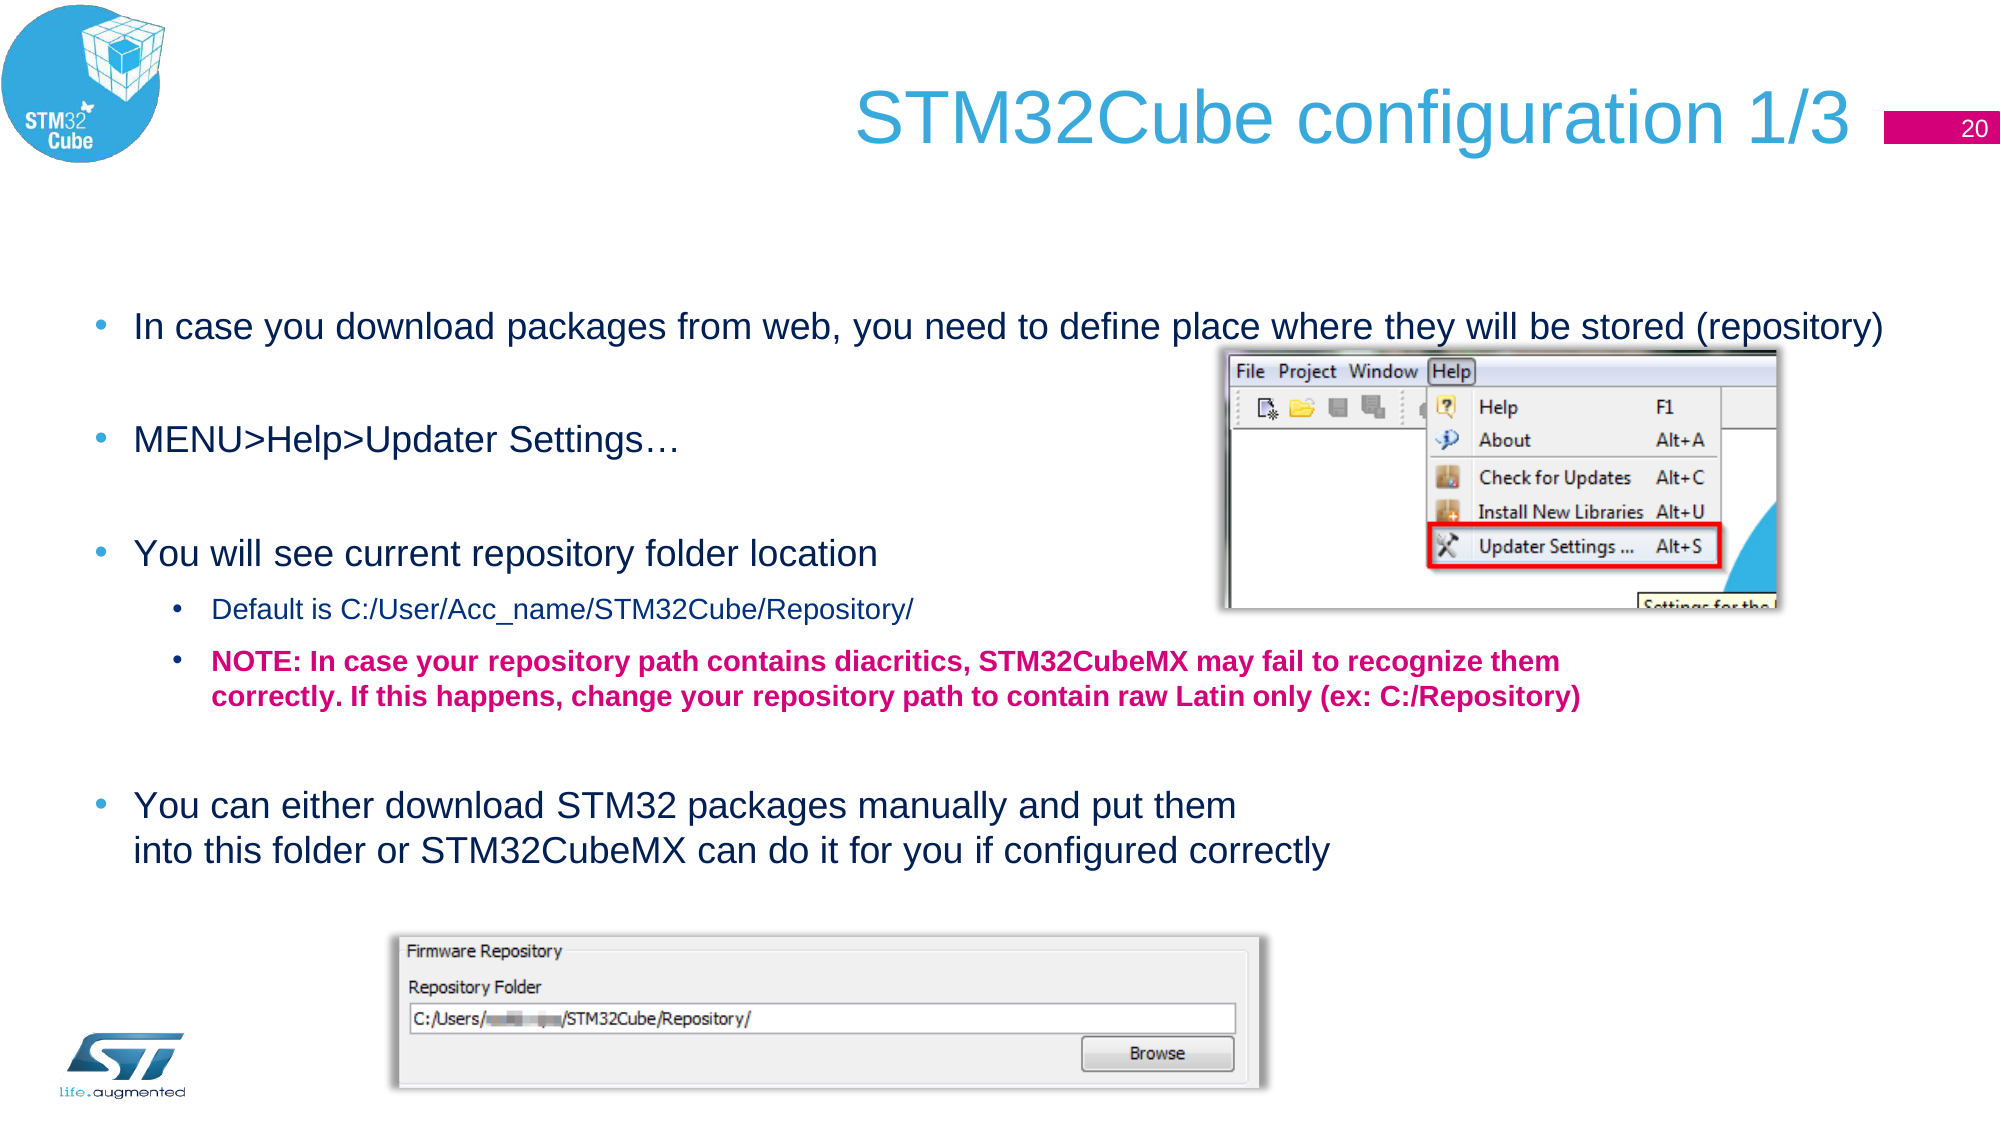

# STM32Cube configuration 1/3
13

20
In case you download packages from web, you need to define place where they will be stored (repository)

MENU>Help>Updater Settings…

You will see current repository folder location
Default is C:/User/Acc_name/STM32Cube/Repository/
NOTE: In case your repository path contains diacritics, STM32CubeMX may fail to recognize them correctly. If this happens, change your repository path to contain raw Latin only (ex: C:/Repository)

You can either download STM32 packages manually and put them
into this folder or STM32CubeMX can do it for you if configured correctly